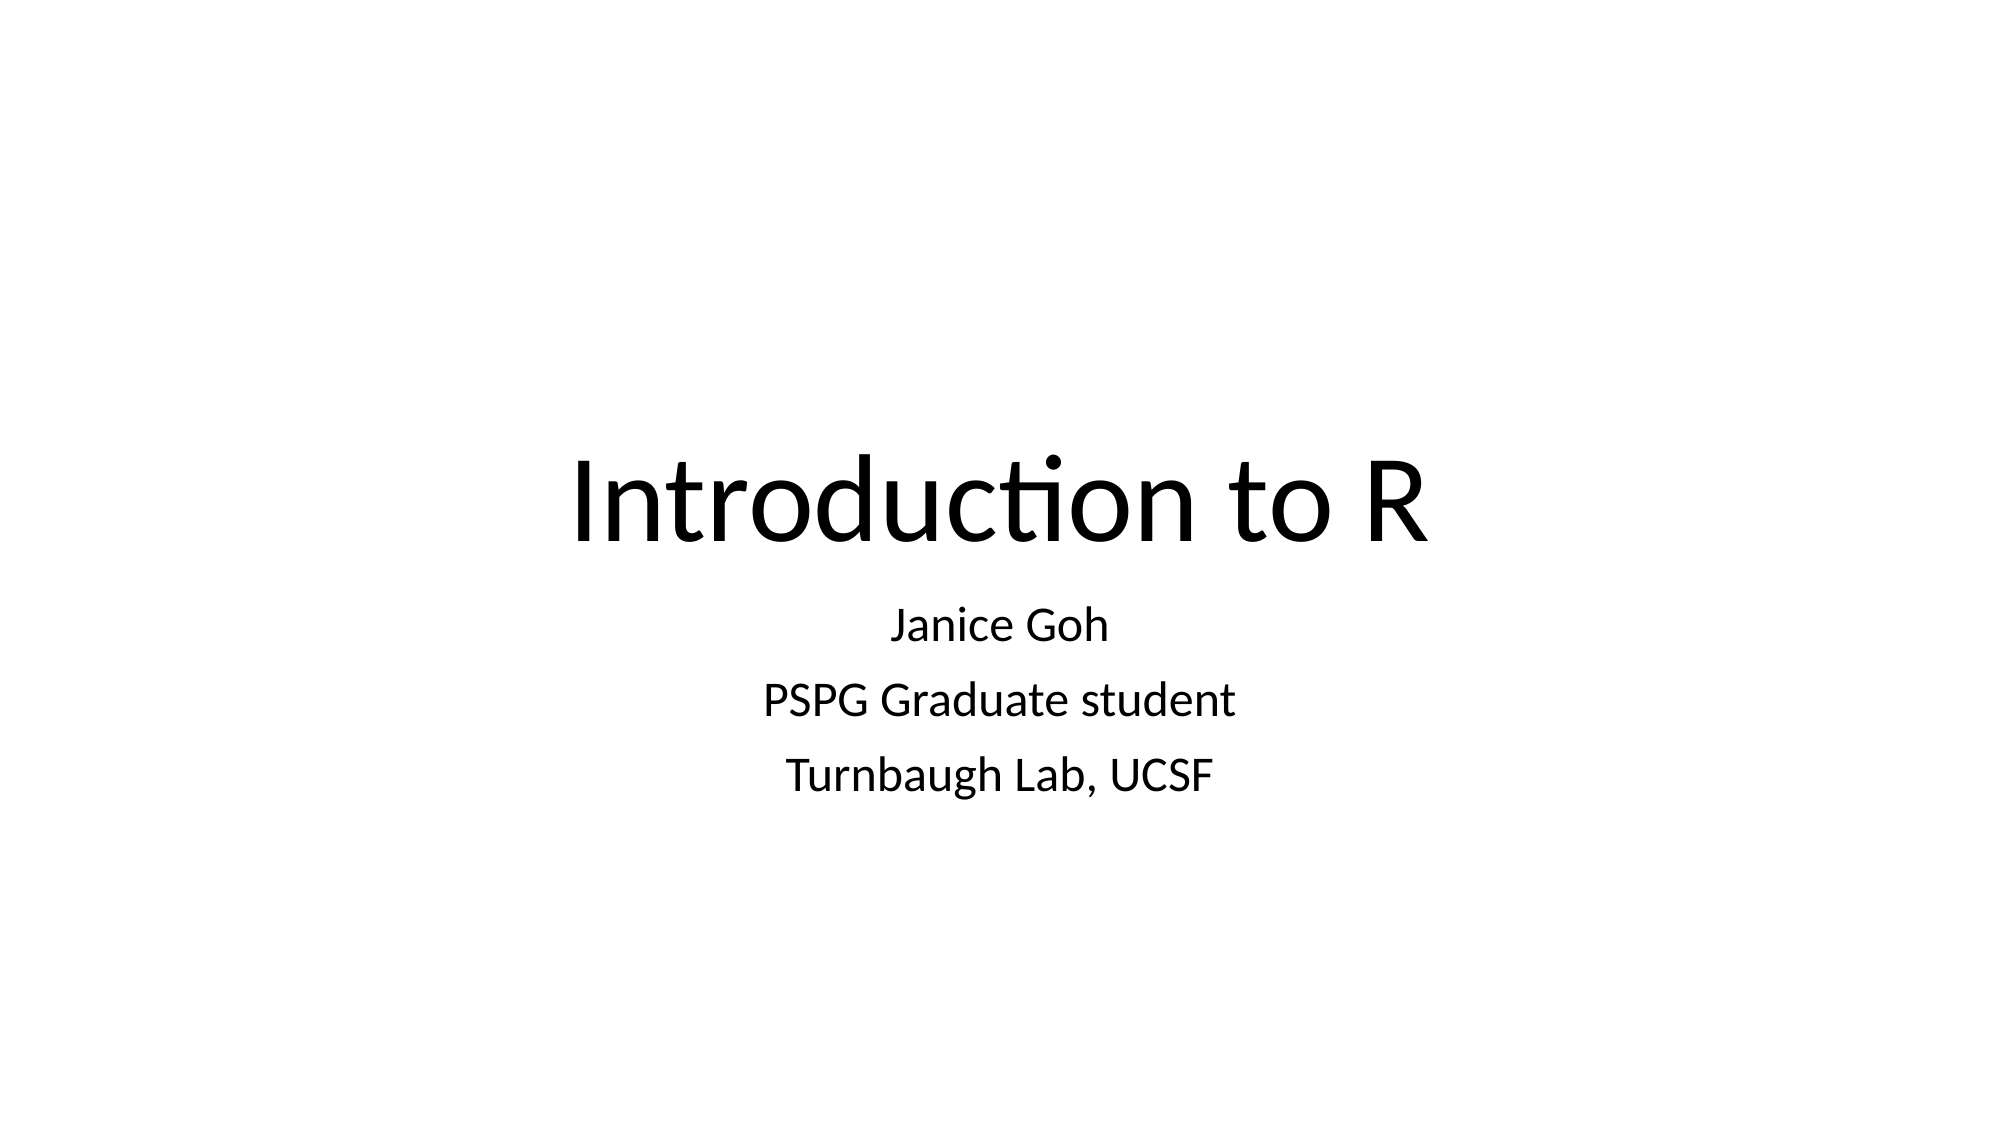

# Introduction to R
Janice Goh
PSPG Graduate student
Turnbaugh Lab, UCSF